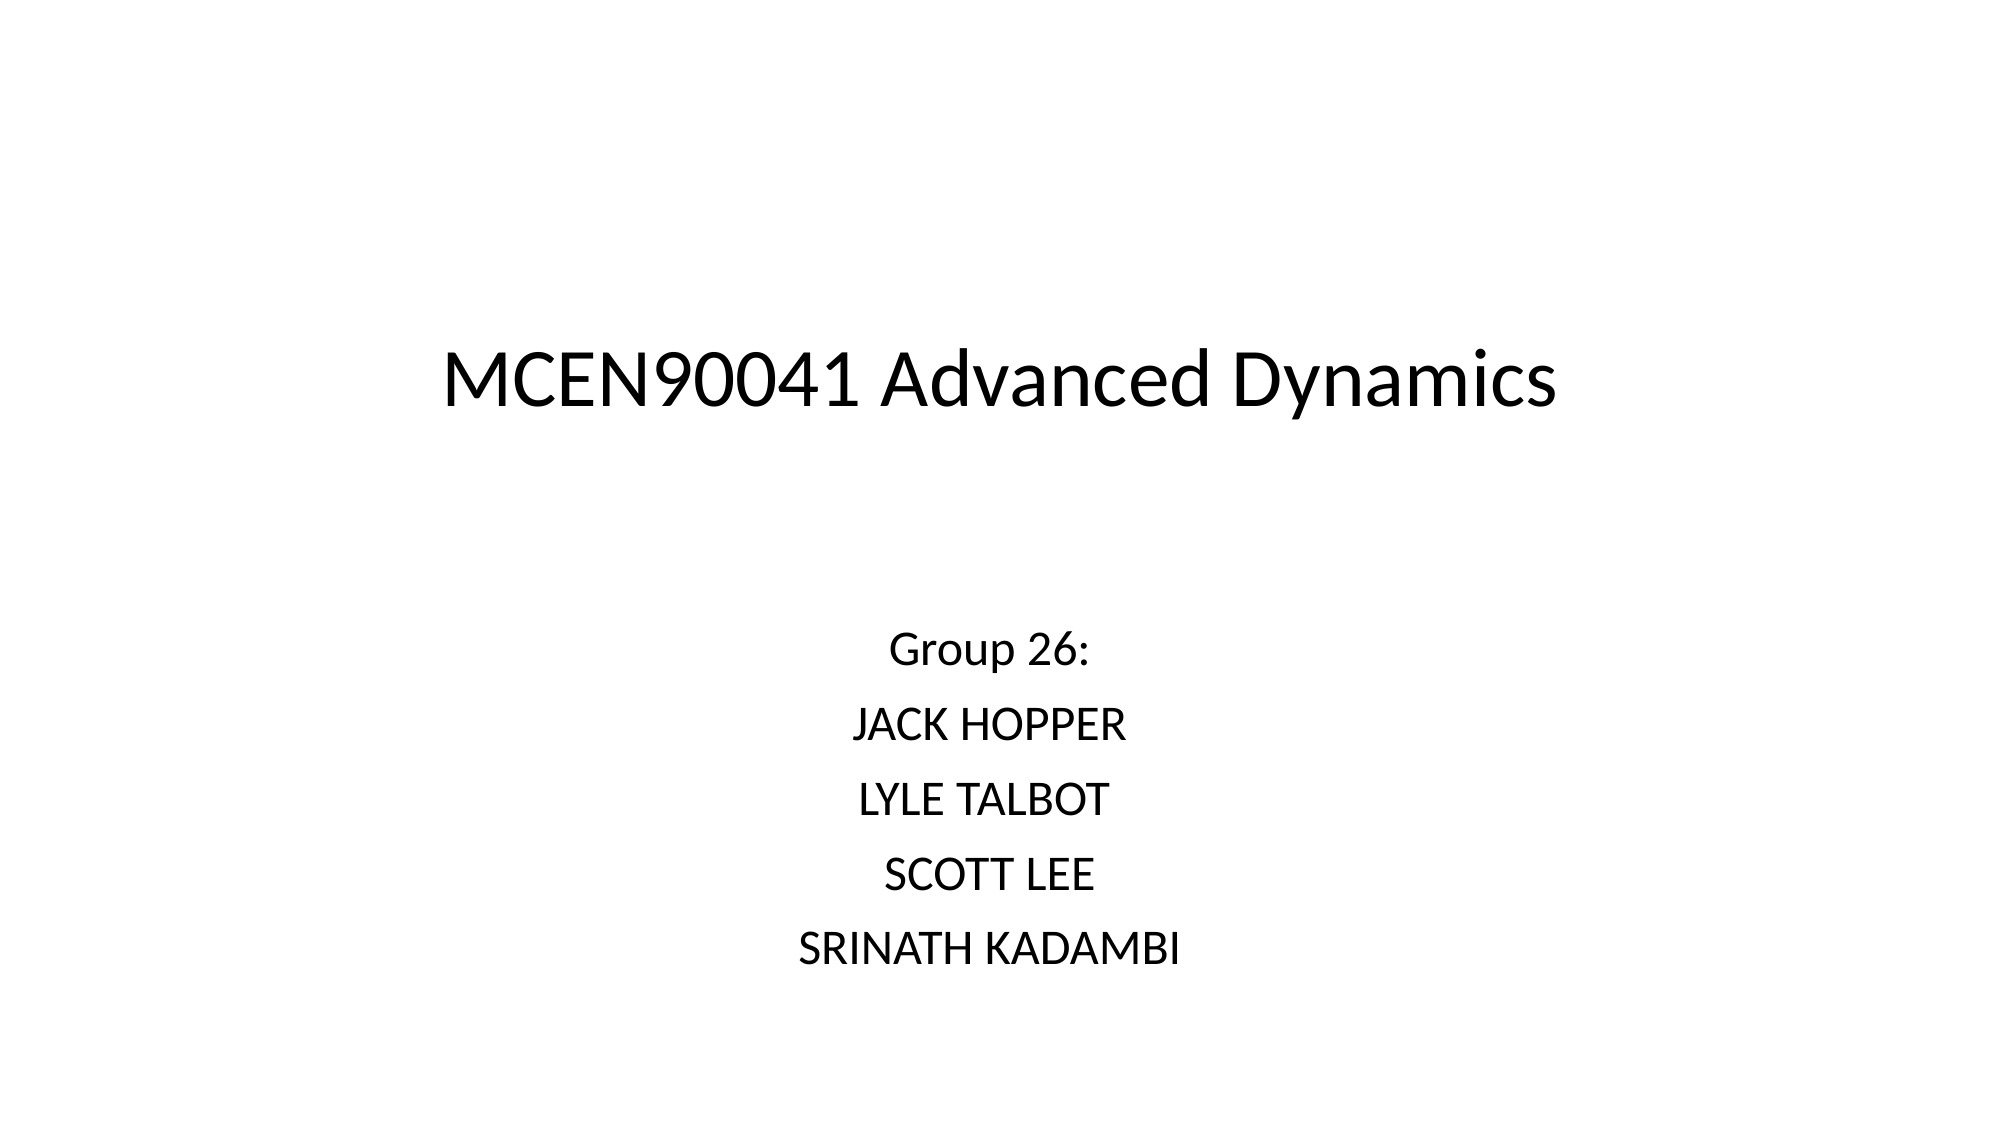

# MCEN90041 Advanced Dynamics
Group 26:
JACK HOPPER
LYLE TALBOT
SCOTT LEE
SRINATH KADAMBI